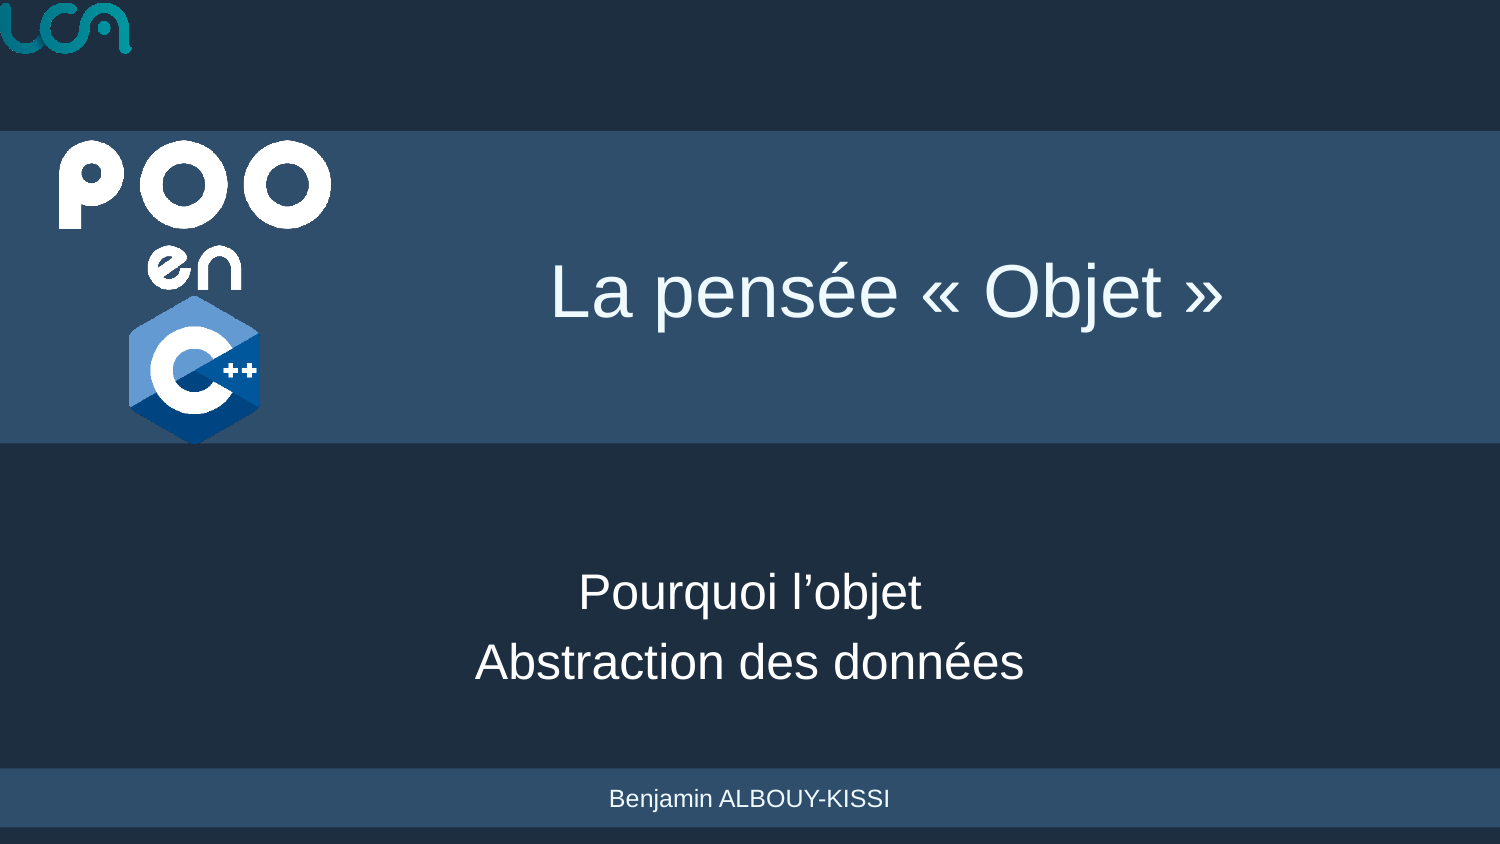

# La pensée « Objet »
Pourquoi l’objet
Abstraction des données
Benjamin ALBOUY-KISSI